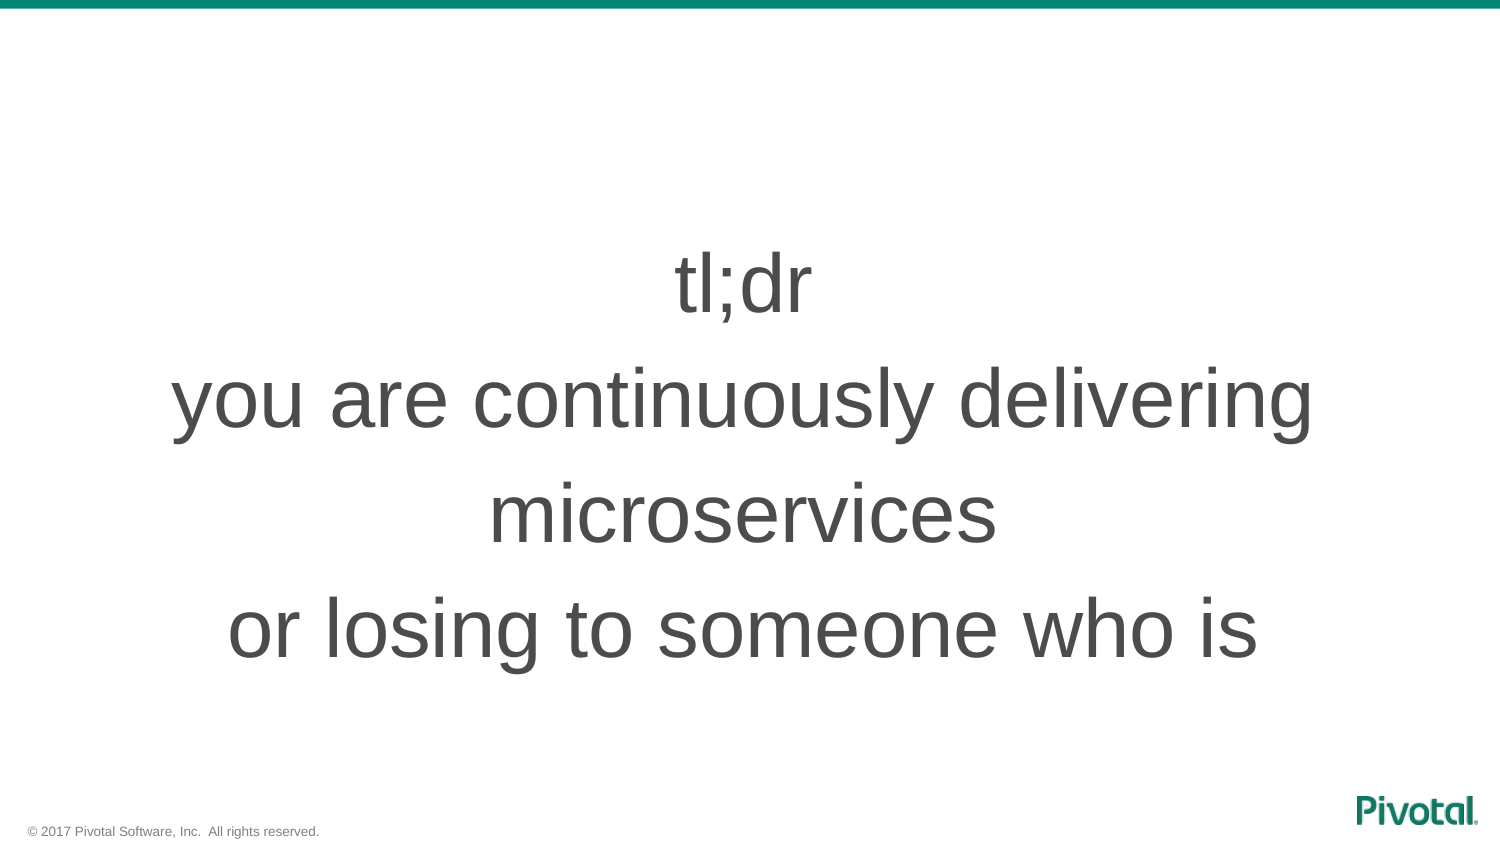

#

tl;dr
you are continuously delivering microservices
or losing to someone who is